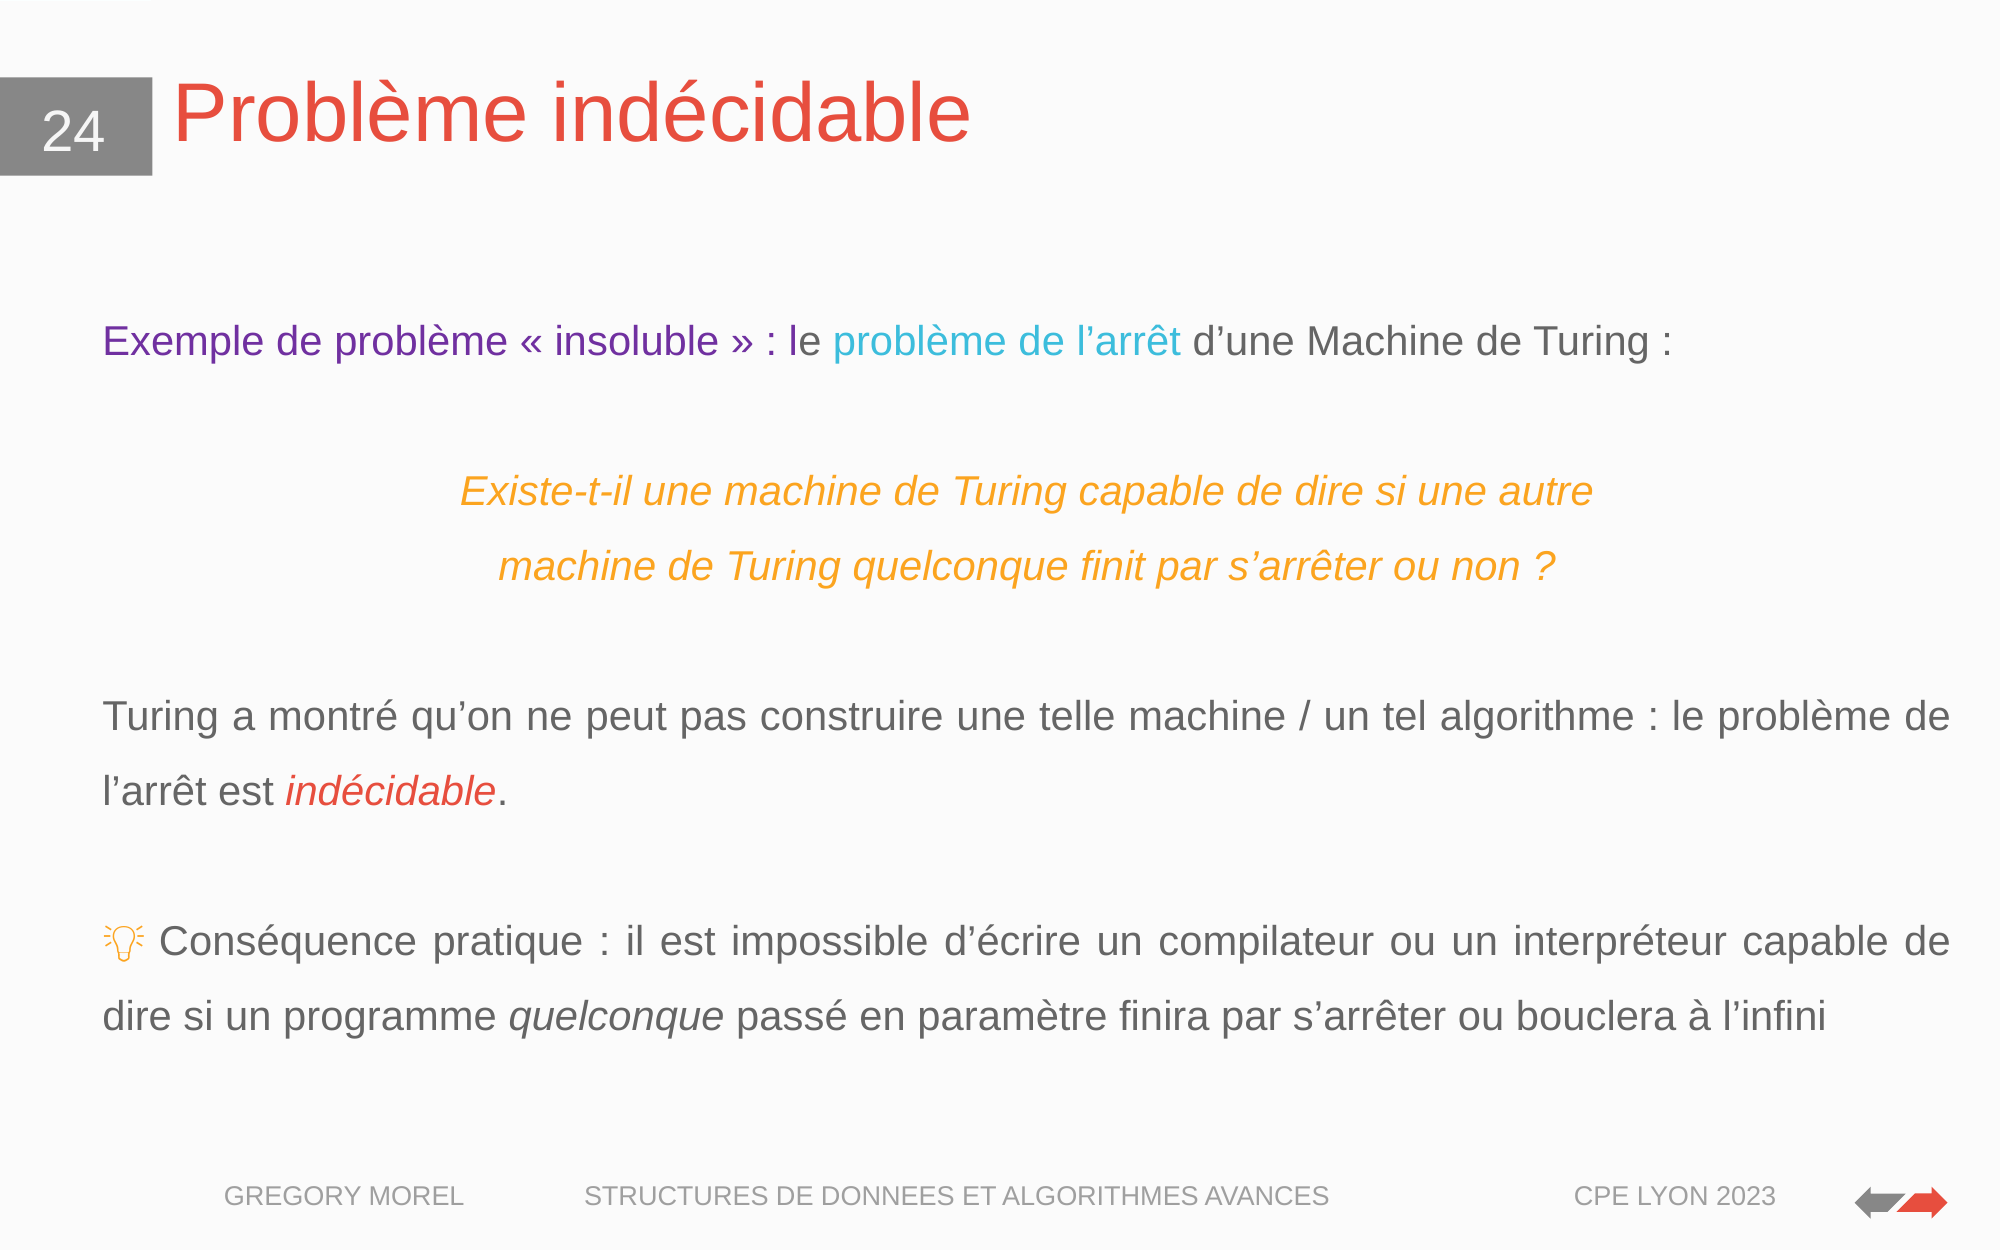

# Problème indécidable
24
Exemple de problème « insoluble » : le problème de l’arrêt d’une Machine de Turing :

Existe-t-il une machine de Turing capable de dire si une autre
machine de Turing quelconque finit par s’arrêter ou non ?

Turing a montré qu’on ne peut pas construire une telle machine / un tel algorithme : le problème de l’arrêt est indécidable.

💡 Conséquence pratique : il est impossible d’écrire un compilateur ou un interpréteur capable de dire si un programme quelconque passé en paramètre finira par s’arrêter ou bouclera à l’infini